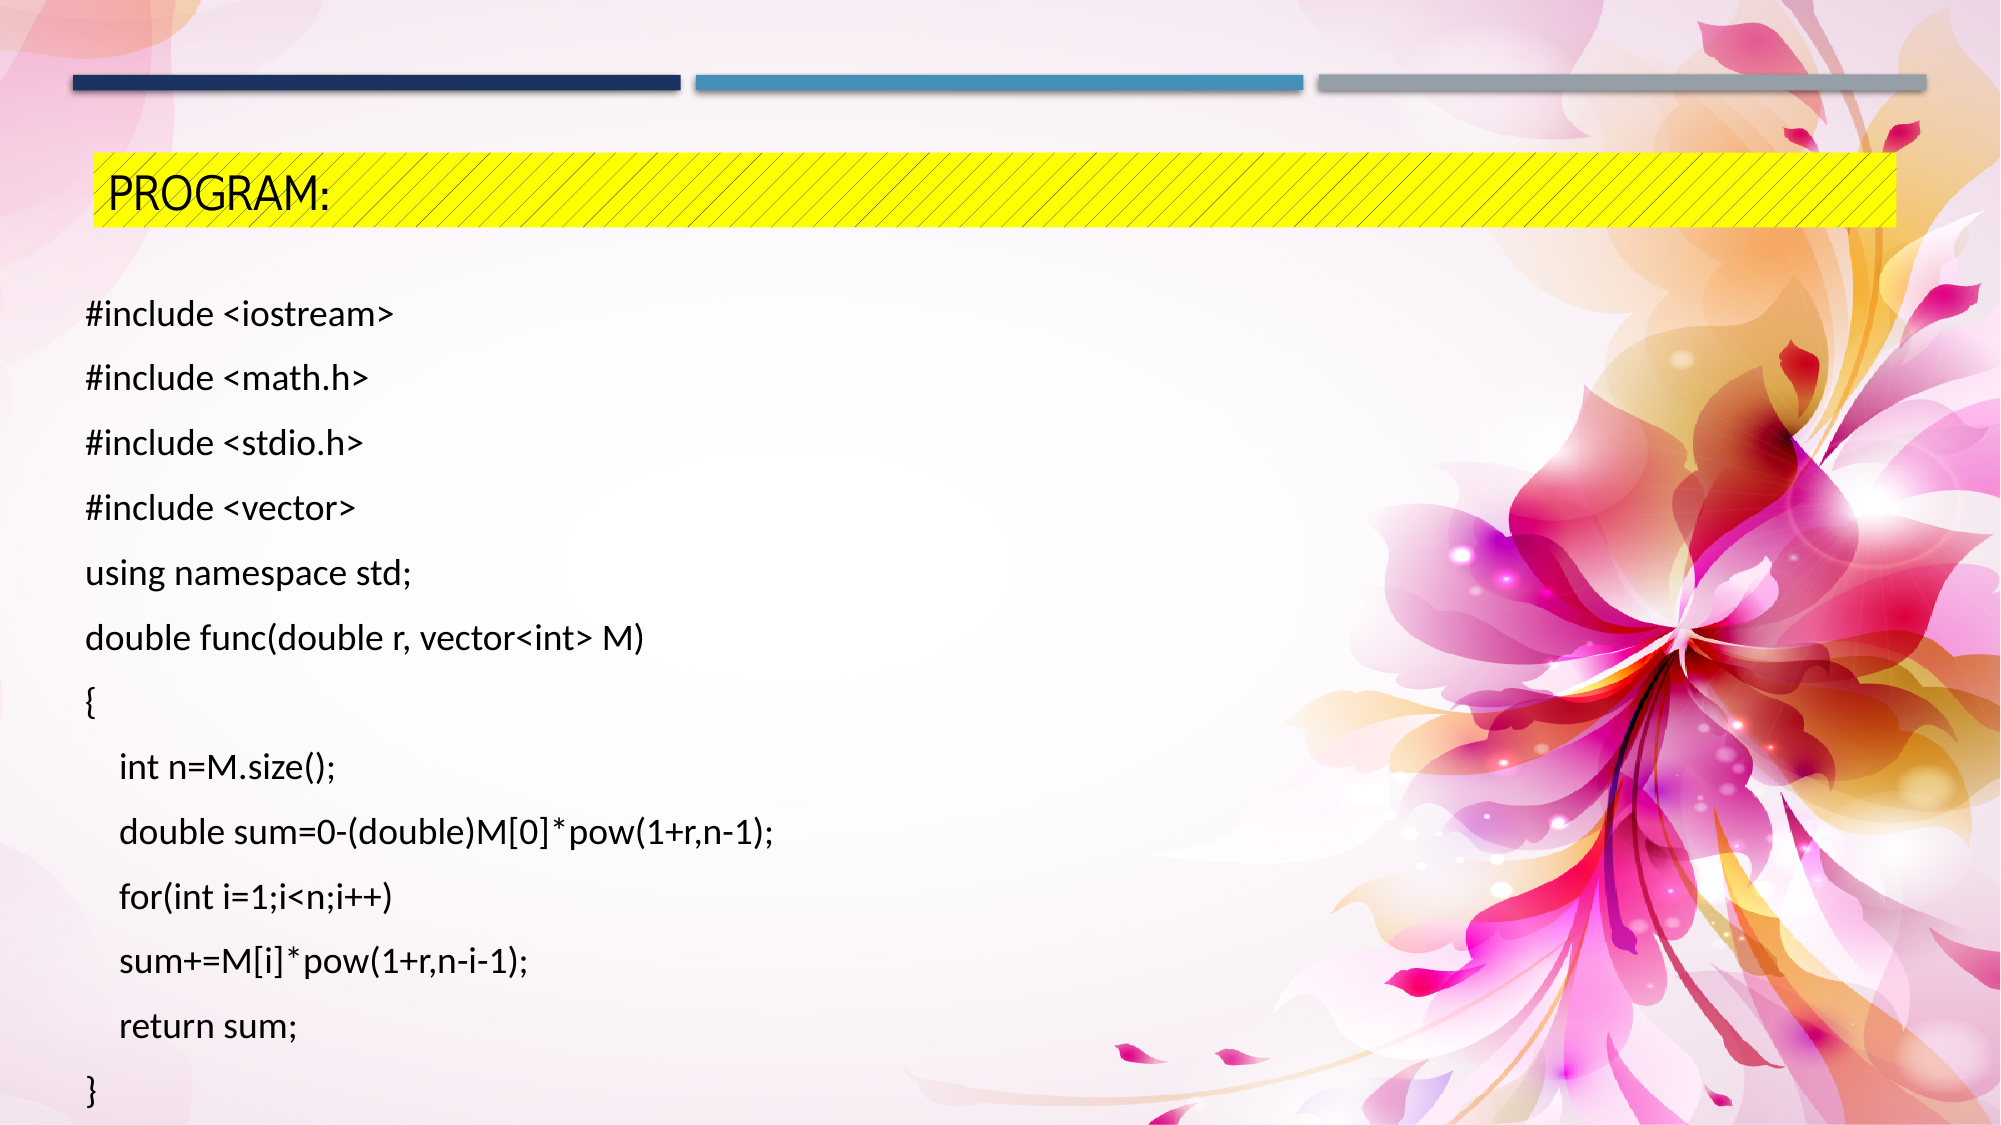

PROGRAM:
#include <iostream>
#include <math.h>
#include <stdio.h>
#include <vector>
using namespace std;
double func(double r, vector<int> M)
{
    int n=M.size();
    double sum=0-(double)M[0]*pow(1+r,n-1);
    for(int i=1;i<n;i++)
    sum+=M[i]*pow(1+r,n-i-1);
    return sum;
}